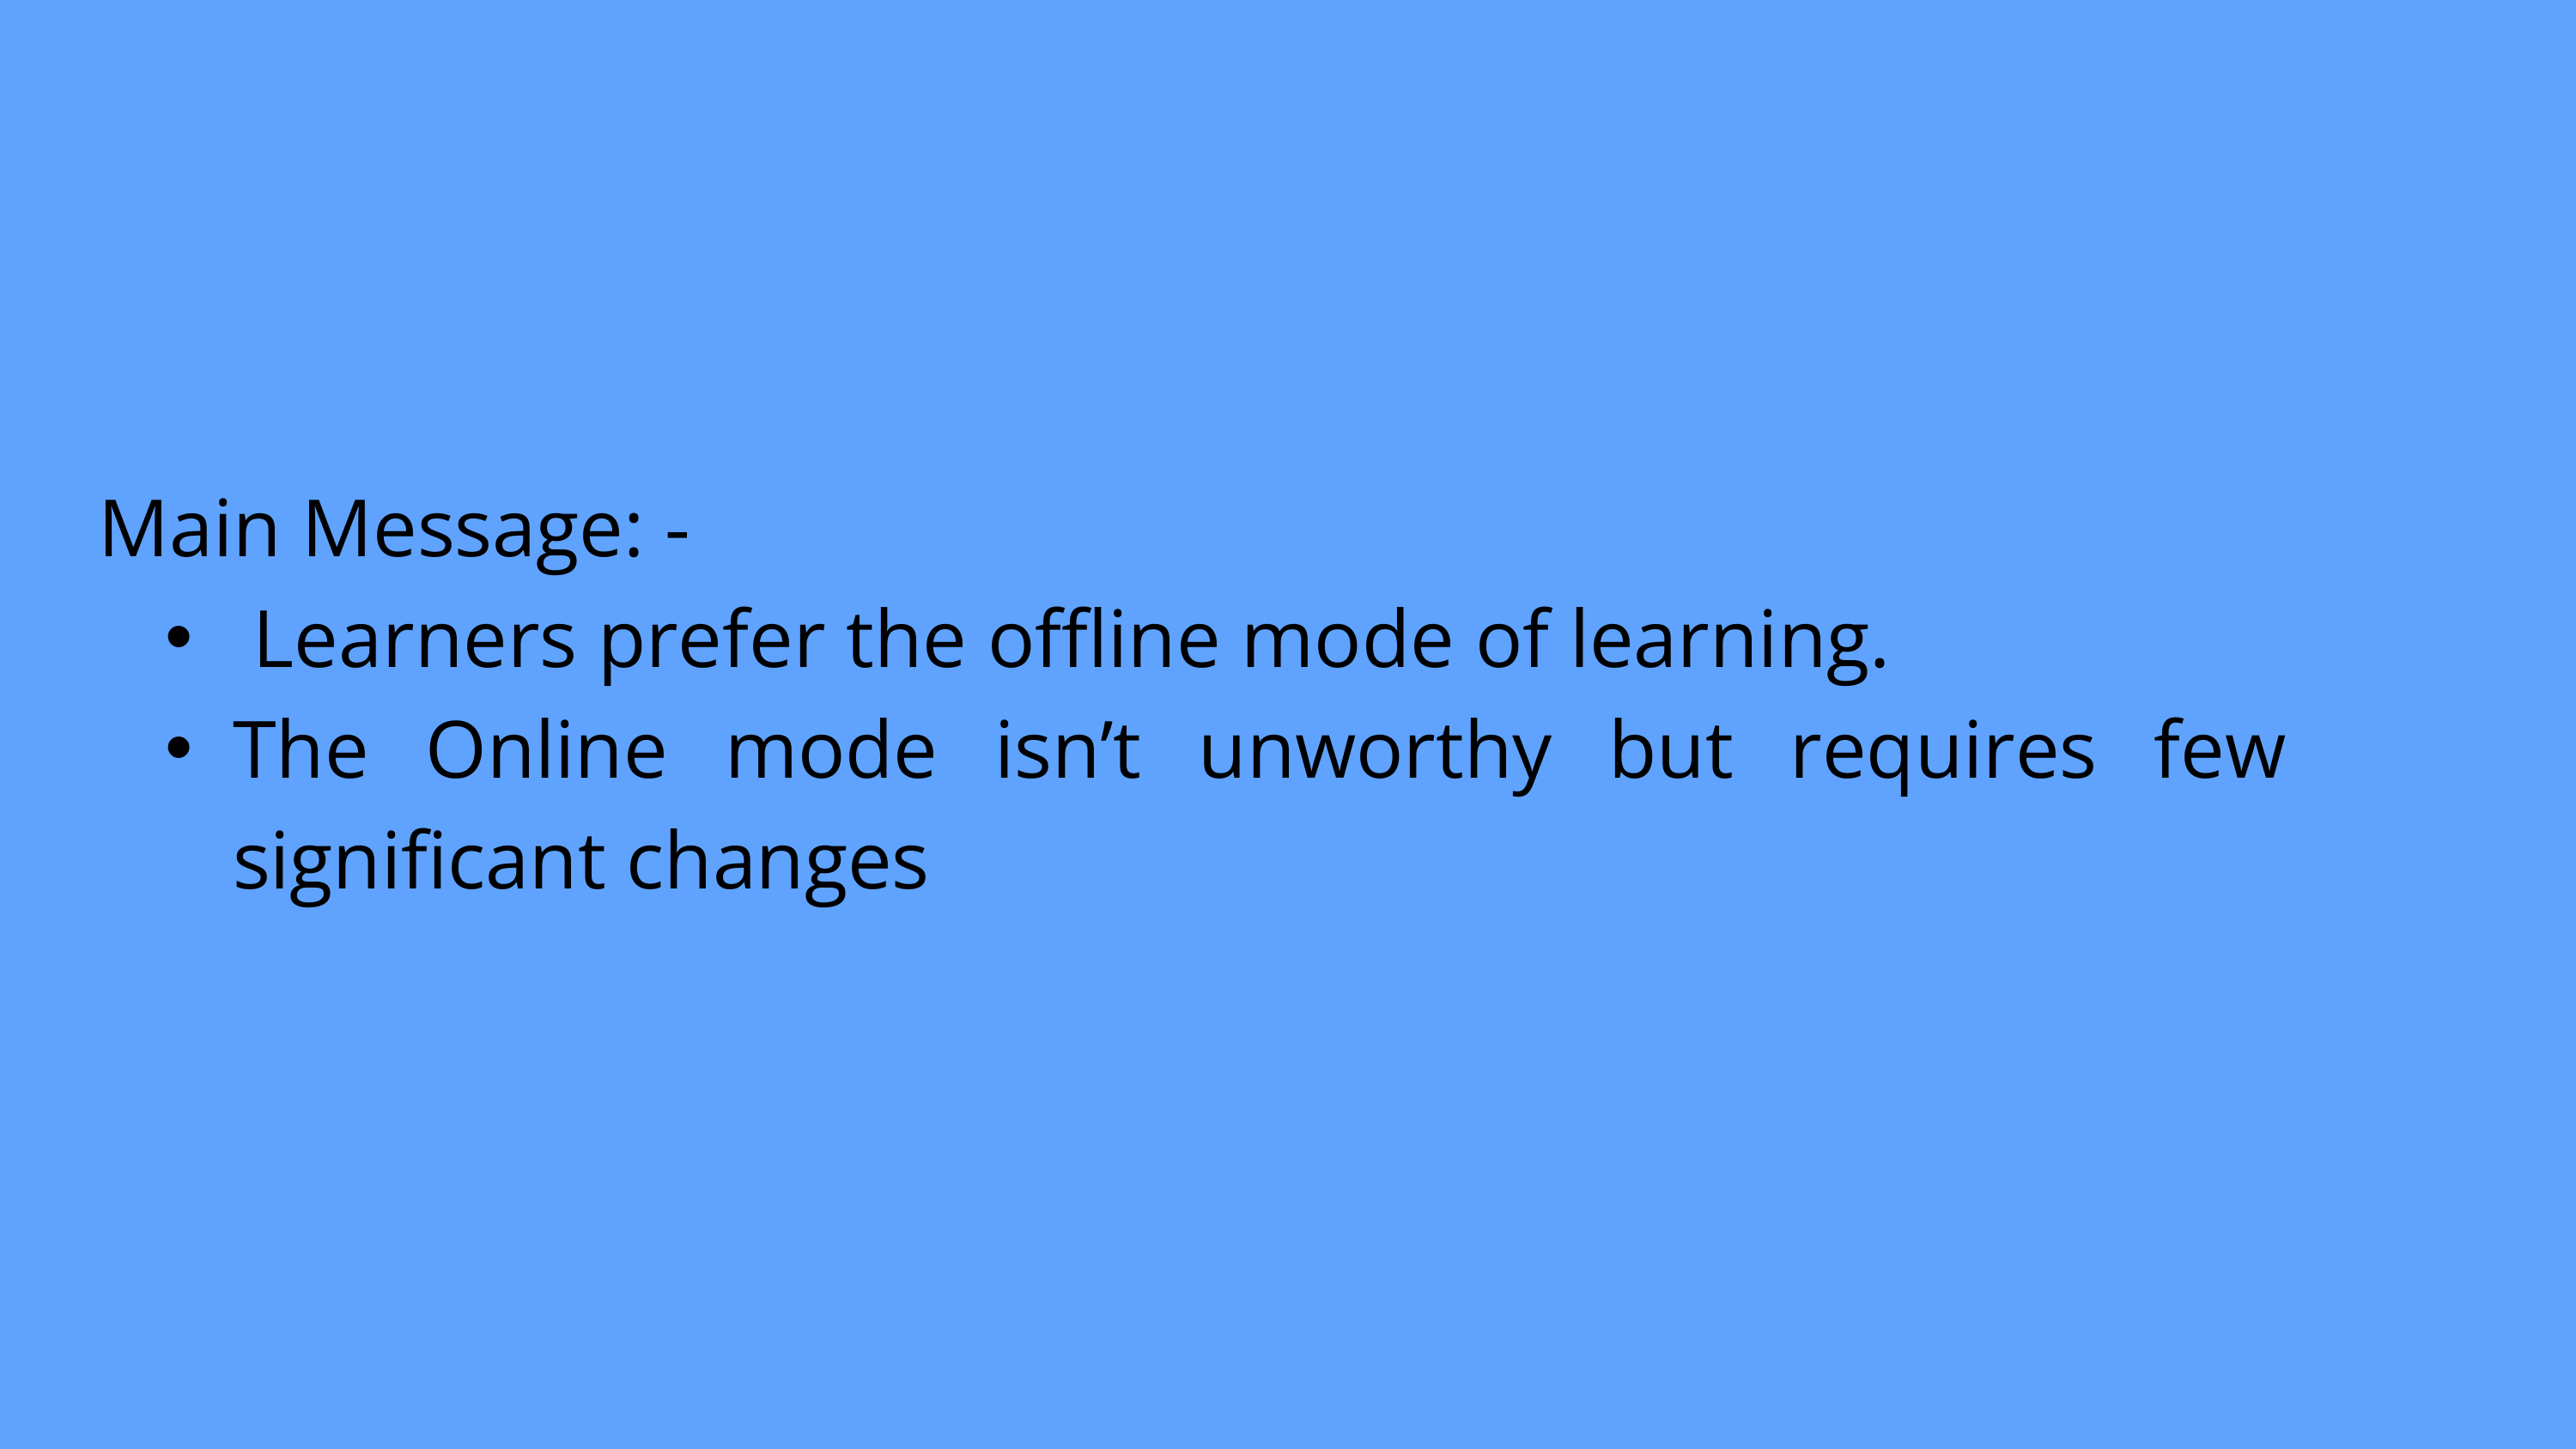

Main Message: -
 Learners prefer the offline mode of learning.
The Online mode isn’t unworthy but requires few significant changes